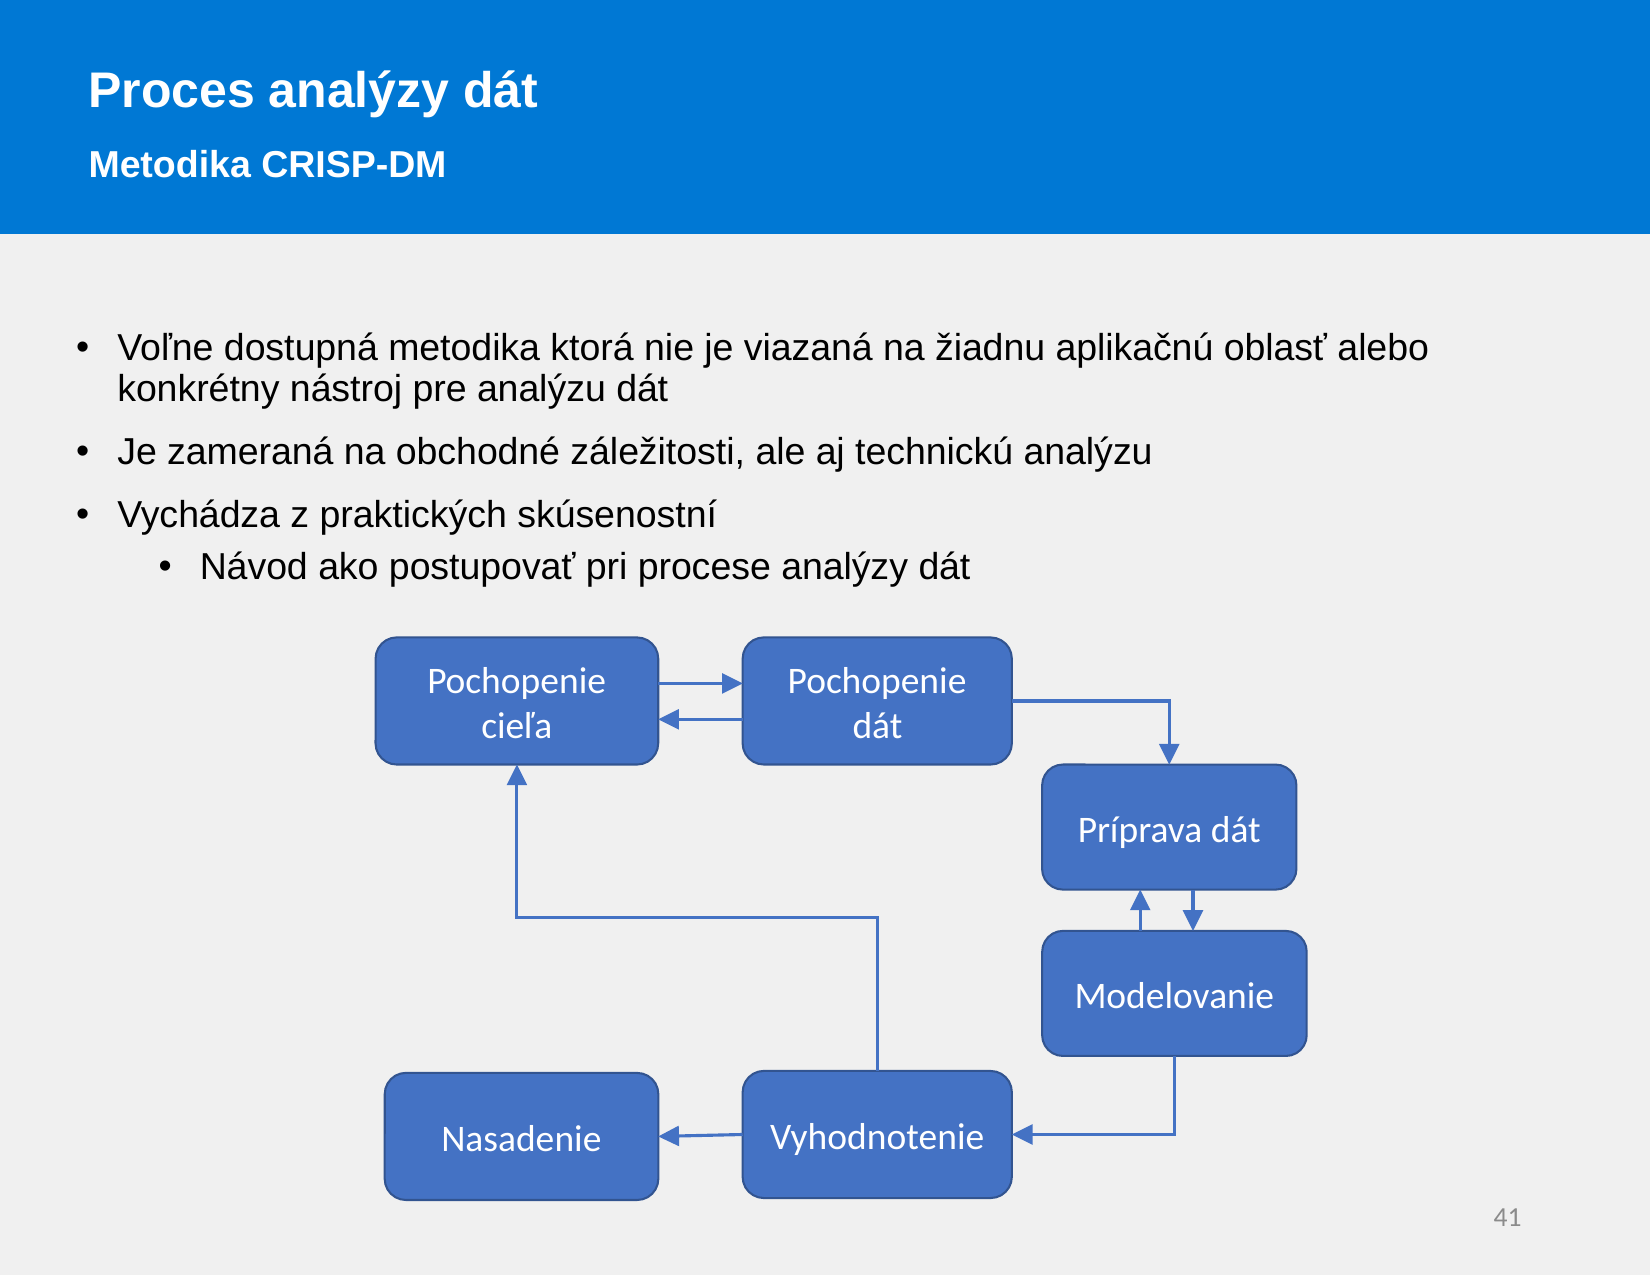

Proces analýzy dát
Metodika CRISP-DM
Voľne dostupná metodika ktorá nie je viazaná na žiadnu aplikačnú oblasť alebo konkrétny nástroj pre analýzu dát
Je zameraná na obchodné záležitosti, ale aj technickú analýzu
Vychádza z praktických skúsenostní
Návod ako postupovať pri procese analýzy dát

Pochopenie cieľa
Pochopenie dát
Príprava dát
Modelovanie
Vyhodnotenie
Nasadenie
41